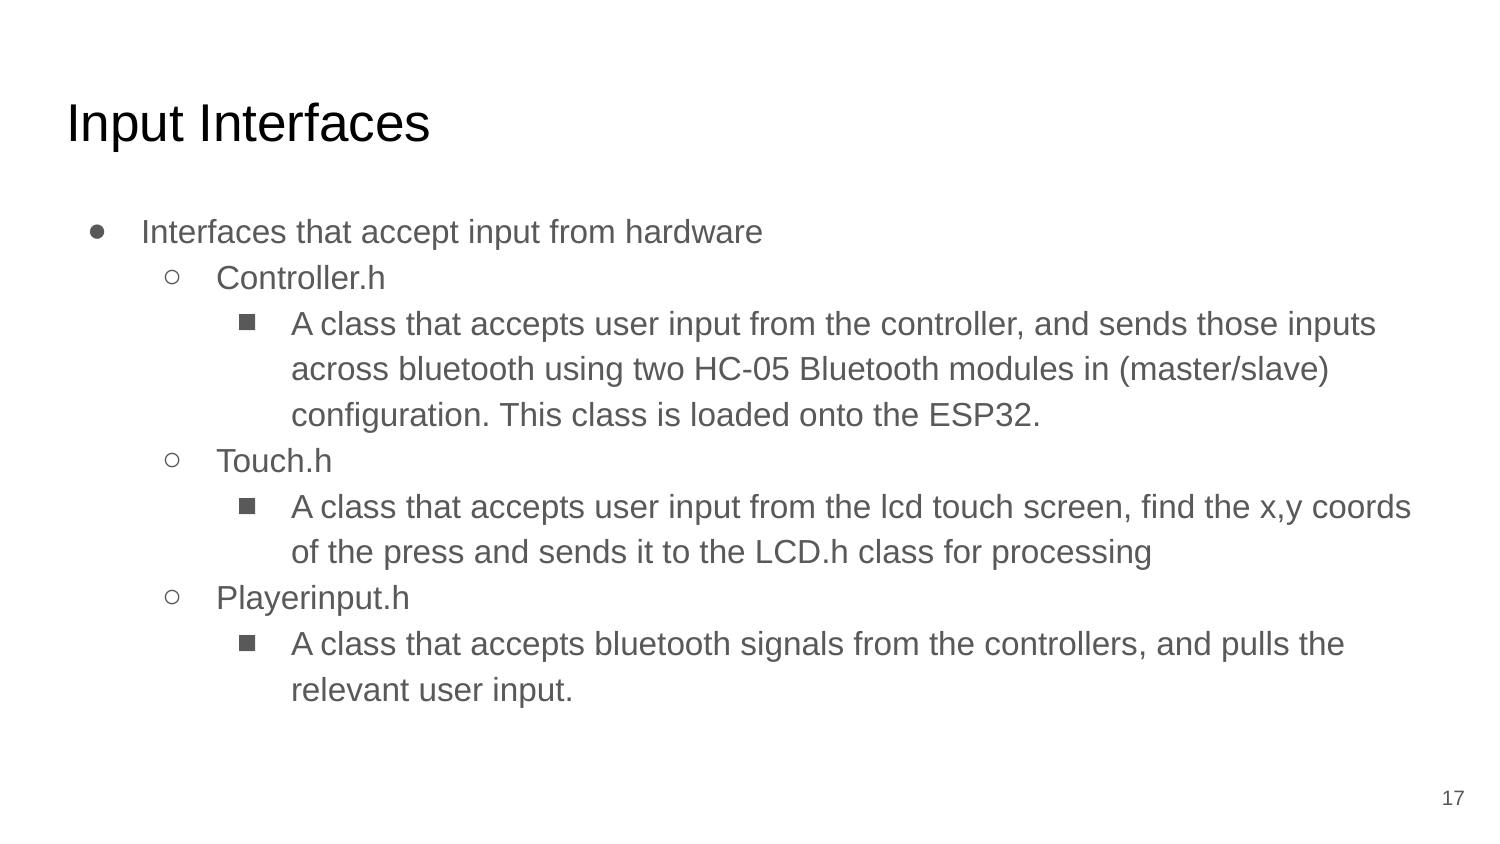

# Input Interfaces
Interfaces that accept input from hardware
Controller.h
A class that accepts user input from the controller, and sends those inputs across bluetooth using two HC-05 Bluetooth modules in (master/slave) configuration. This class is loaded onto the ESP32.
Touch.h
A class that accepts user input from the lcd touch screen, find the x,y coords of the press and sends it to the LCD.h class for processing
Playerinput.h
A class that accepts bluetooth signals from the controllers, and pulls the relevant user input.
17